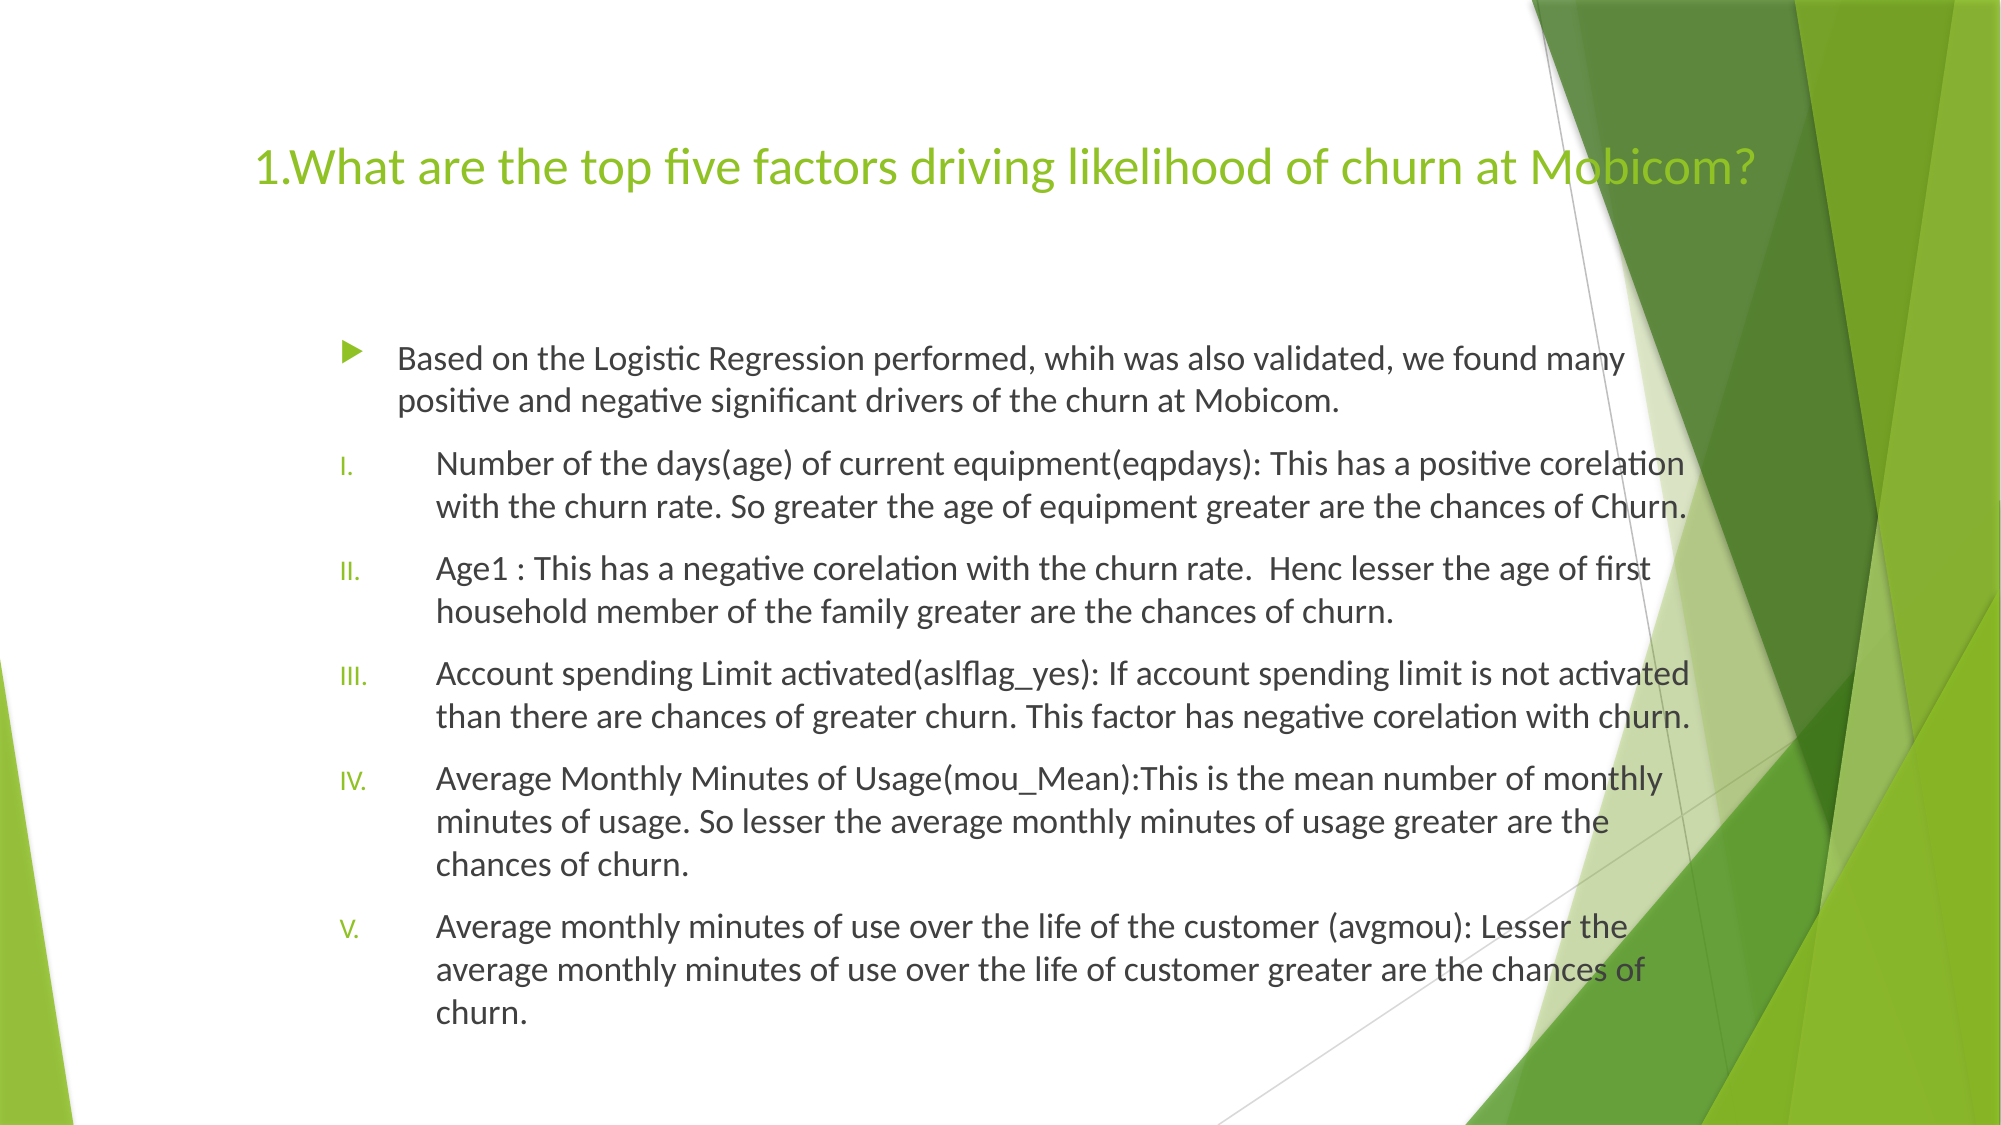

# 1.What are the top five factors driving likelihood of churn at Mobicom?
Based on the Logistic Regression performed, whih was also validated, we found many positive and negative significant drivers of the churn at Mobicom.
Number of the days(age) of current equipment(eqpdays): This has a positive corelation with the churn rate. So greater the age of equipment greater are the chances of Churn.
Age1 : This has a negative corelation with the churn rate.  Henc lesser the age of first household member of the family greater are the chances of churn.
Account spending Limit activated(aslflag_yes): If account spending limit is not activated than there are chances of greater churn. This factor has negative corelation with churn.
Average Monthly Minutes of Usage(mou_Mean):This is the mean number of monthly minutes of usage. So lesser the average monthly minutes of usage greater are the chances of churn.
Average monthly minutes of use over the life of the customer (avgmou): Lesser the average monthly minutes of use over the life of customer greater are the chances of churn.